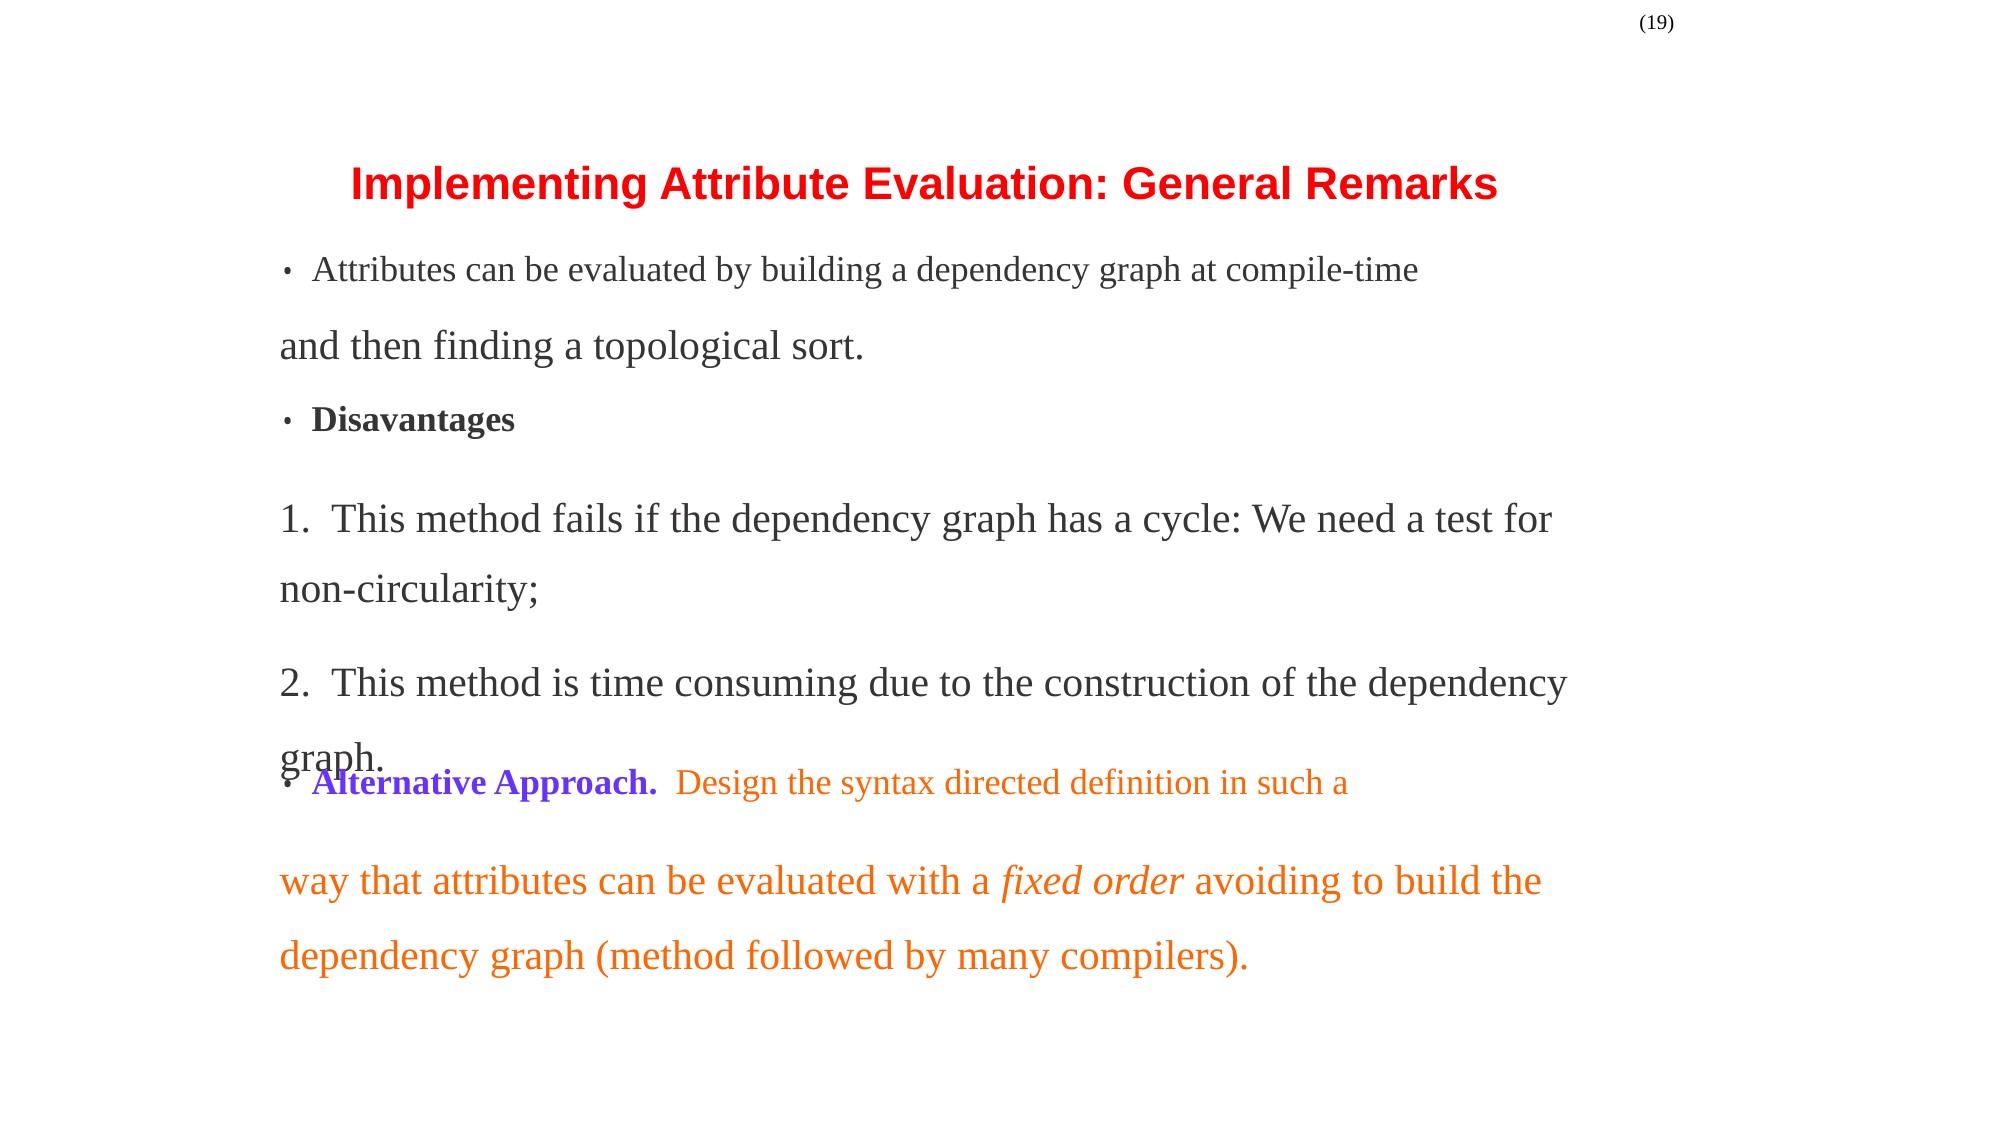

(19)
Implementing Attribute Evaluation: General Remarks
•  Attributes can be evaluated by building a dependency graph at compile-time
and then finding a topological sort.
•  Disavantages
1.  This method fails if the dependency graph has a cycle: We need a test for
non-circularity;
2.  This method is time consuming due to the construction of the dependency graph.
•  Alternative Approach.  Design the syntax directed definition in such a
way that attributes can be evaluated with a fixed order avoiding to build the dependency graph (method followed by many compilers).